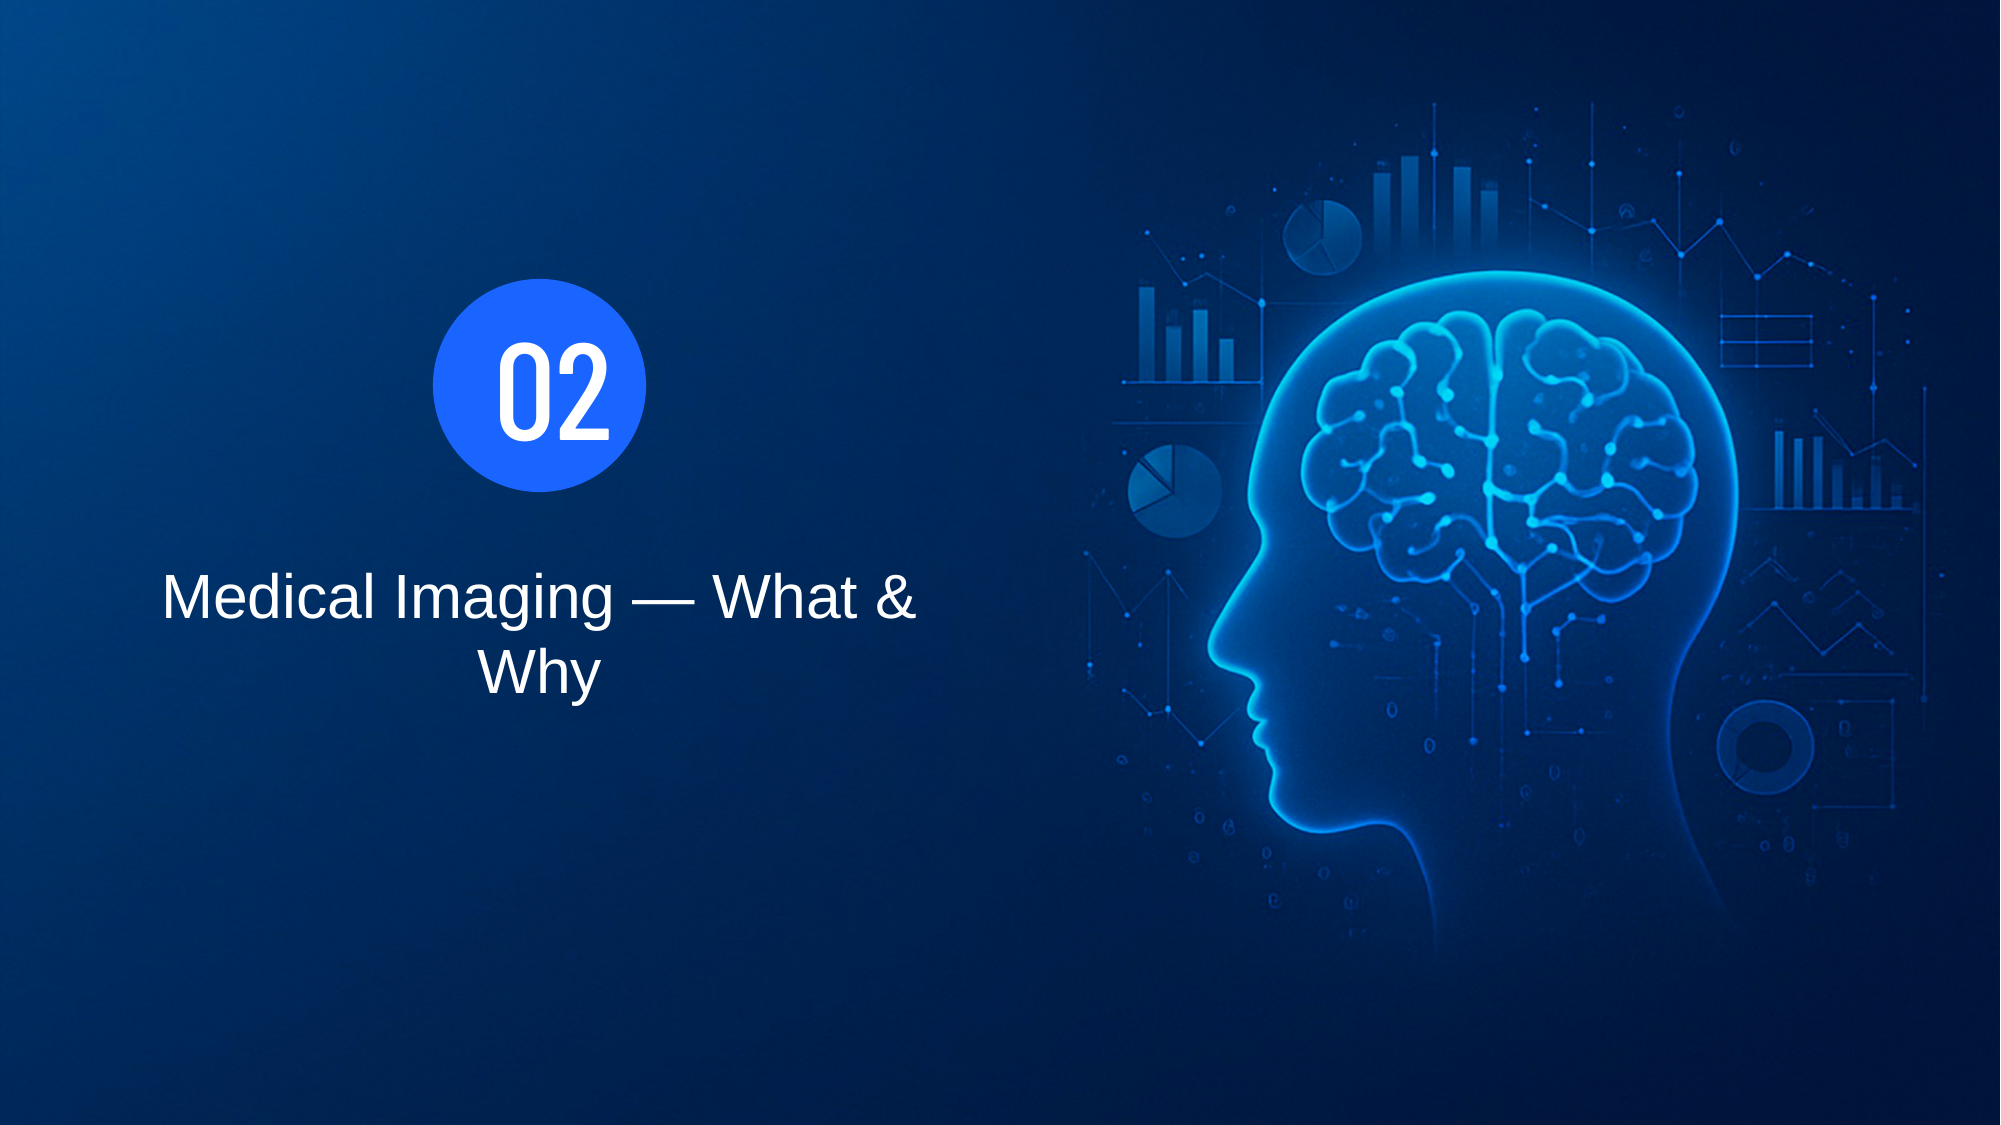

02
Medical Imaging — What & Why